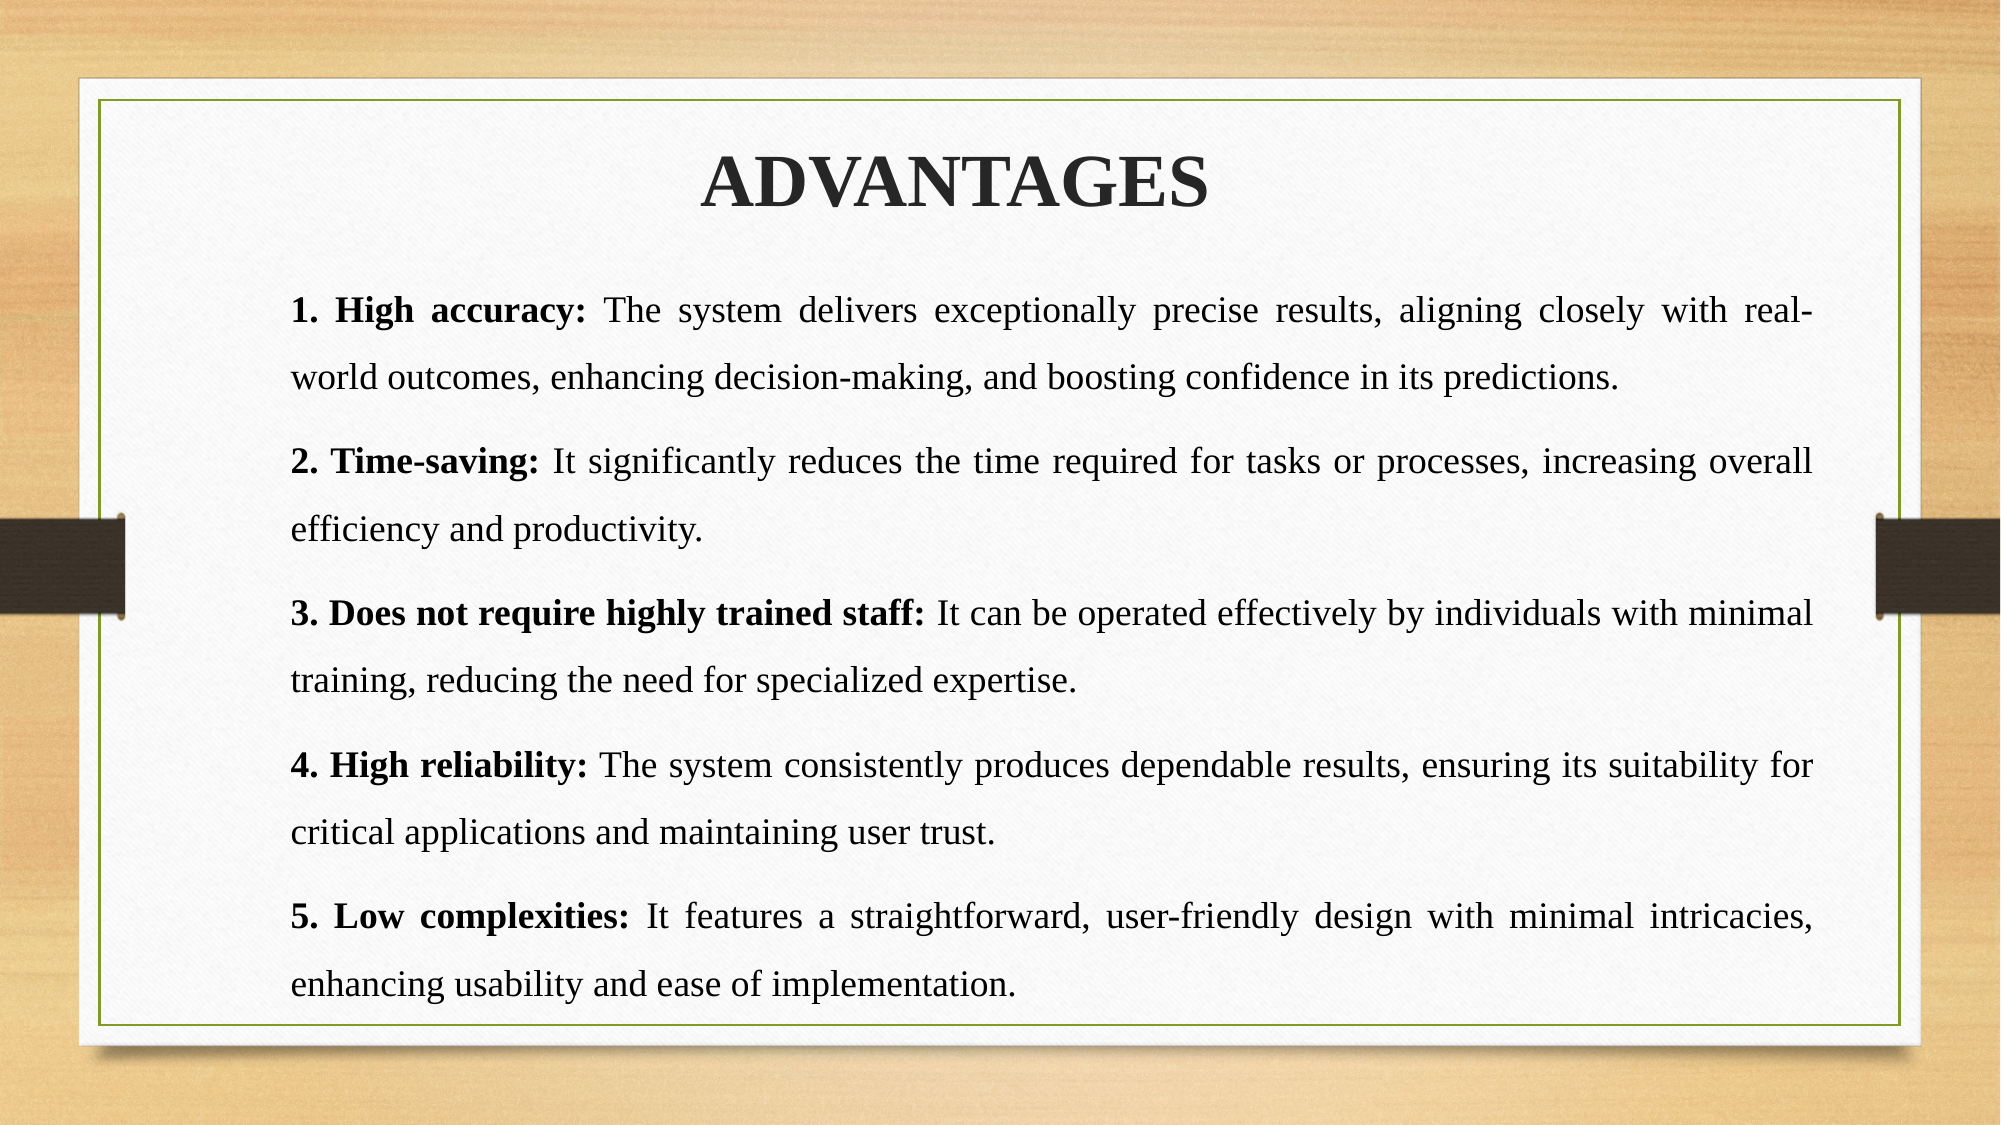

ADVANTAGES
1. High accuracy: The system delivers exceptionally precise results, aligning closely with real-world outcomes, enhancing decision-making, and boosting confidence in its predictions.
2. Time-saving: It significantly reduces the time required for tasks or processes, increasing overall efficiency and productivity.
3. Does not require highly trained staff: It can be operated effectively by individuals with minimal training, reducing the need for specialized expertise.
4. High reliability: The system consistently produces dependable results, ensuring its suitability for critical applications and maintaining user trust.
5. Low complexities: It features a straightforward, user-friendly design with minimal intricacies, enhancing usability and ease of implementation.